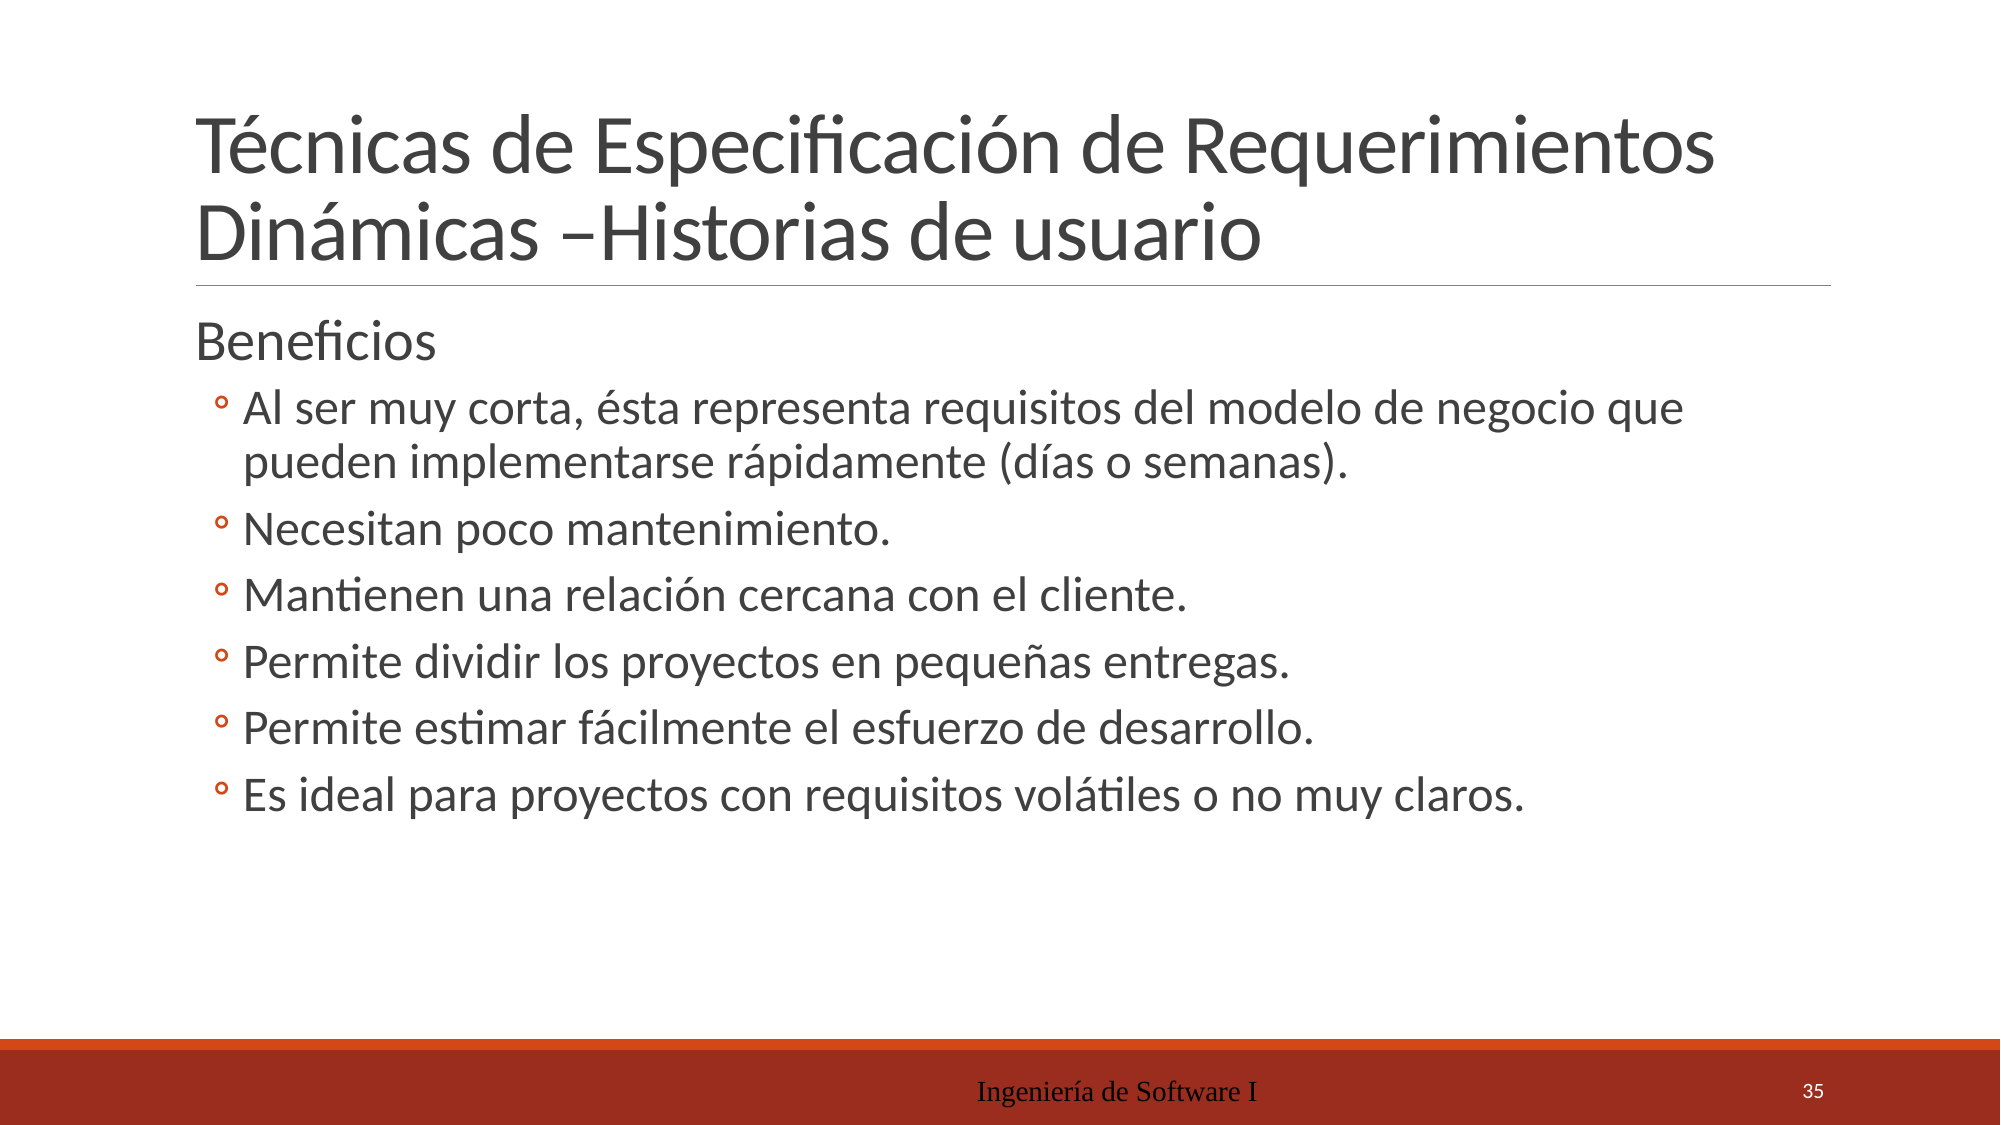

# Técnicas de Especificación de Requerimientos Dinámicas –Historias de usuario
Beneficios
Al ser muy corta, ésta representa requisitos del modelo de negocio que pueden implementarse rápidamente (días o semanas).
Necesitan poco mantenimiento.
Mantienen una relación cercana con el cliente.
Permite dividir los proyectos en pequeñas entregas.
Permite estimar fácilmente el esfuerzo de desarrollo.
Es ideal para proyectos con requisitos volátiles o no muy claros.

Ingeniería de Software I
35